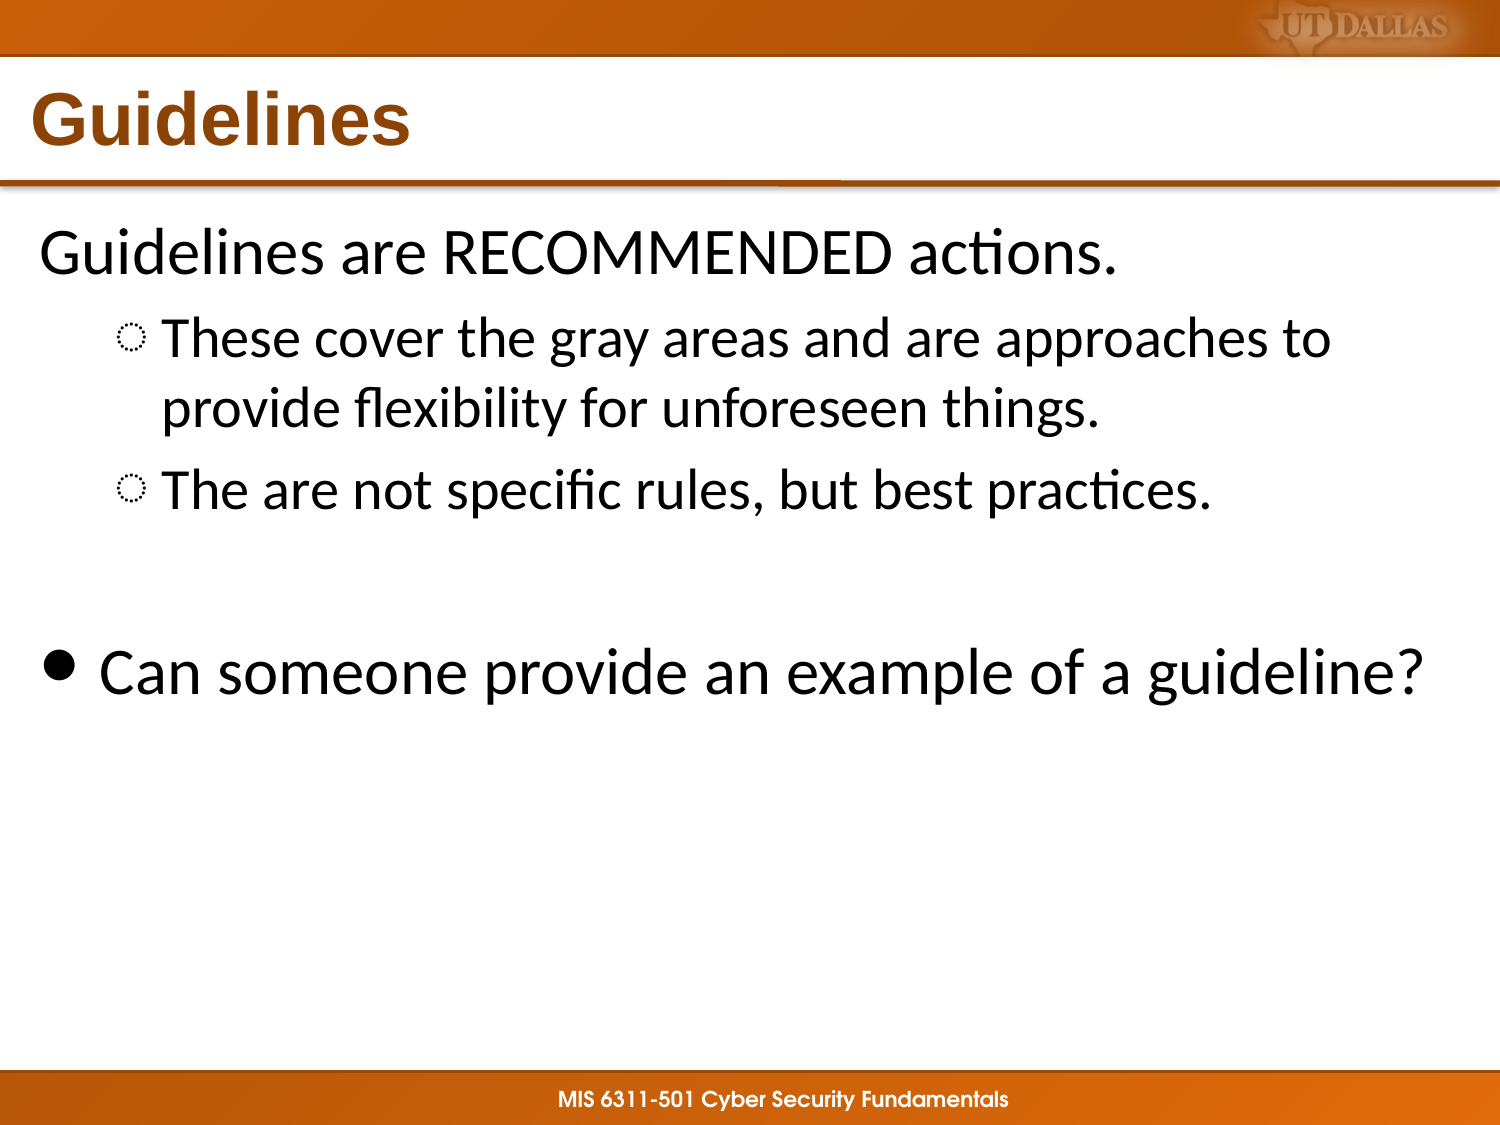

# Guidelines
Guidelines are RECOMMENDED actions.
These cover the gray areas and are approaches to provide flexibility for unforeseen things.
The are not specific rules, but best practices.

Can someone provide an example of a guideline?